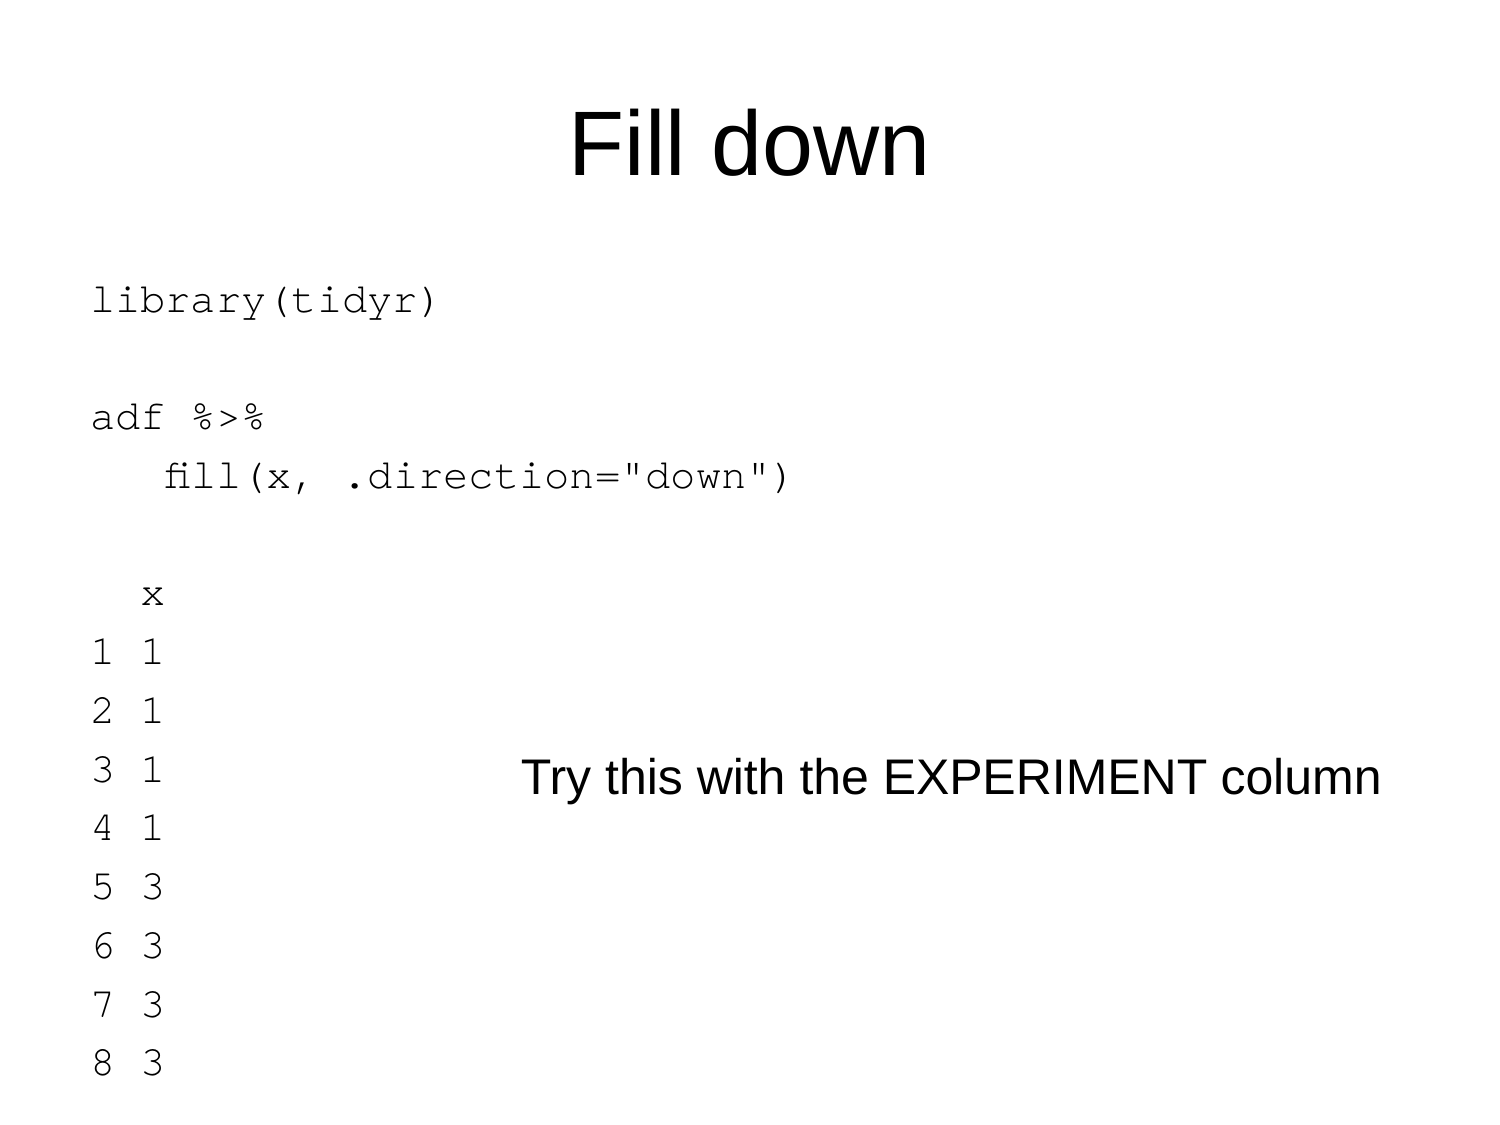

# Fill down
library(tidyr)

adf %>%
   fill(x, .direction="down")

  x
1 1
2 1
3 1
4 1
5 3
6 3
7 3
8 3
Try this with the EXPERIMENT column